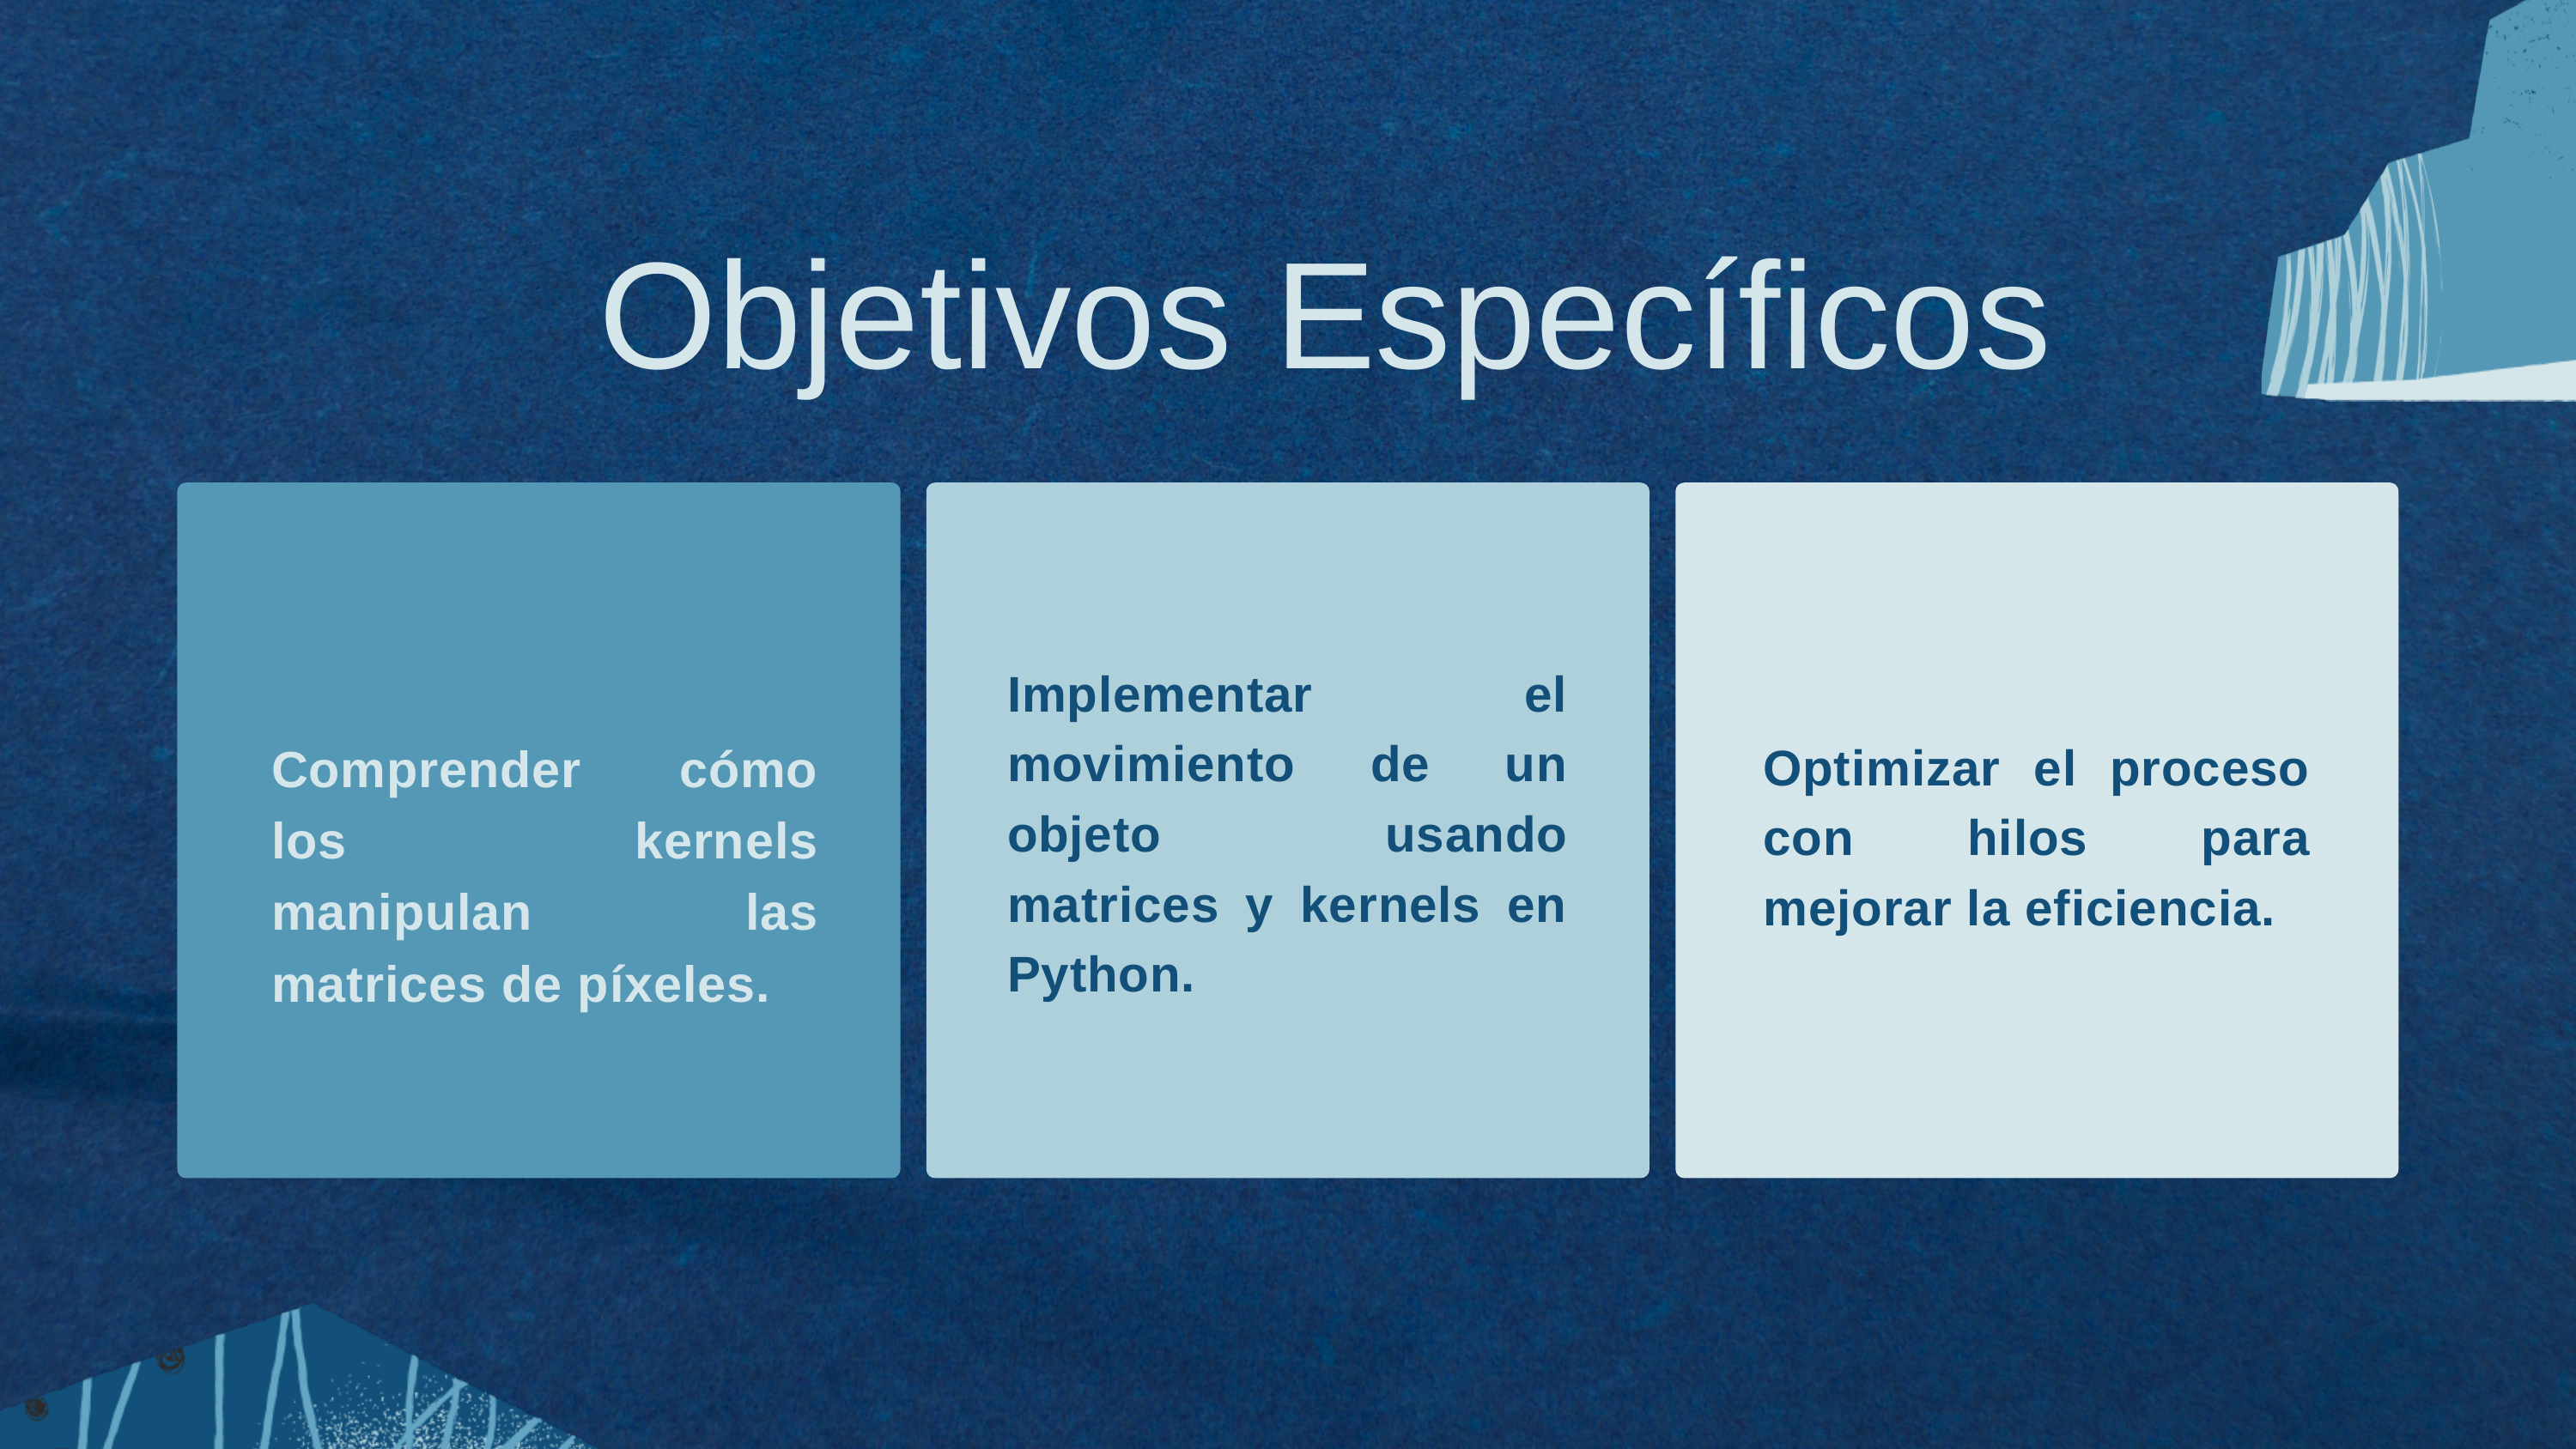

Objetivos Específicos

Implementar el movimiento de un objeto usando matrices y kernels en Python.
Optimizar el proceso con hilos para mejorar la eficiencia.
Comprender cómo los kernels manipulan las matrices de píxeles.